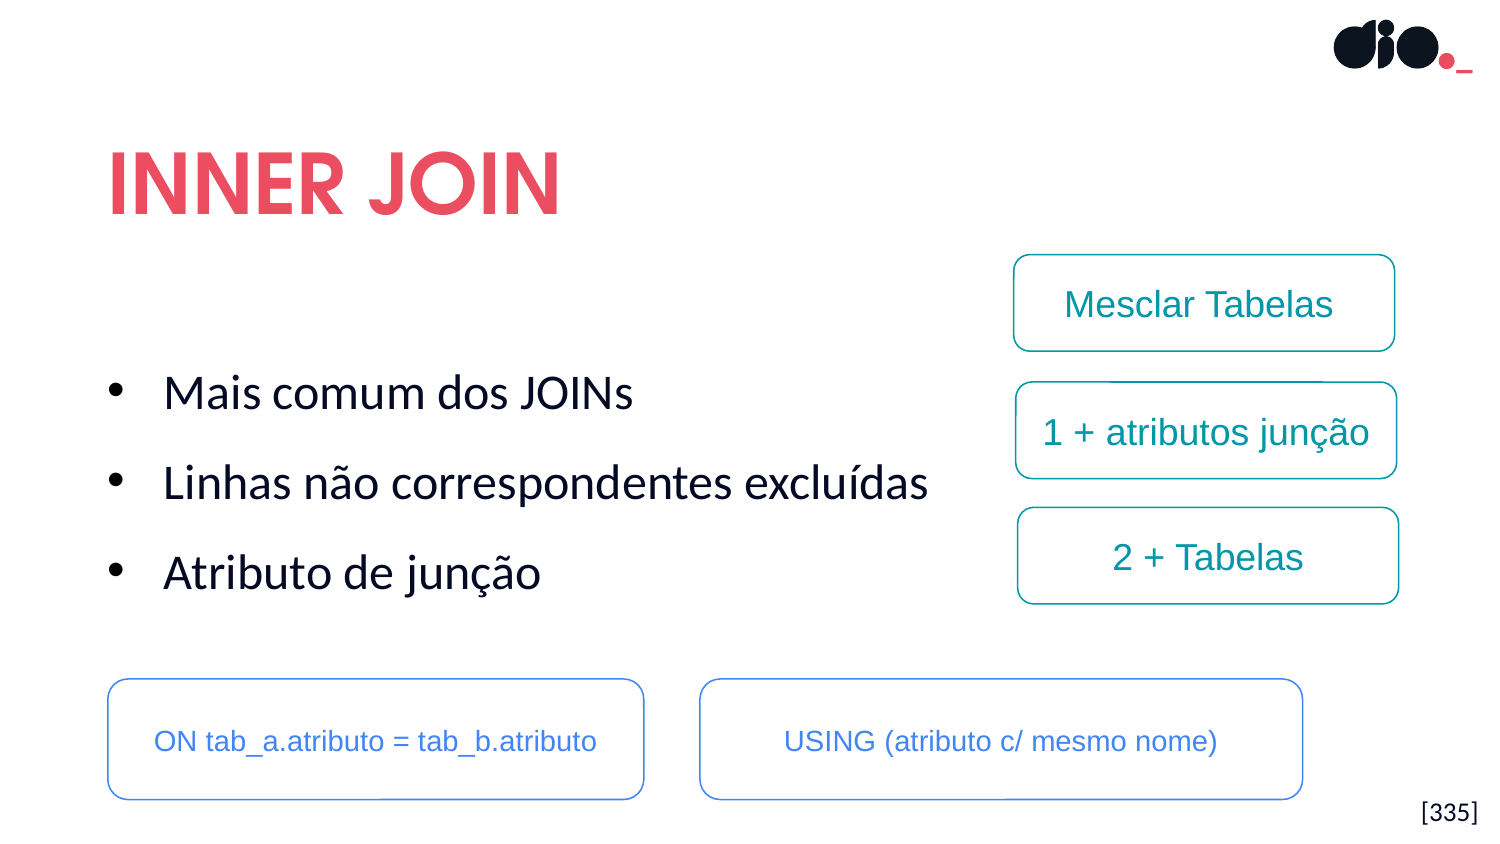

INNER JOIN
Mais comum dos JOINs
Linhas não correspondentes excluídas
Atributo de junção
Mesclar Tabelas
1 + atributos junção
2 + Tabelas
ON tab_a.atributo = tab_b.atributo
USING (atributo c/ mesmo nome)
[335]